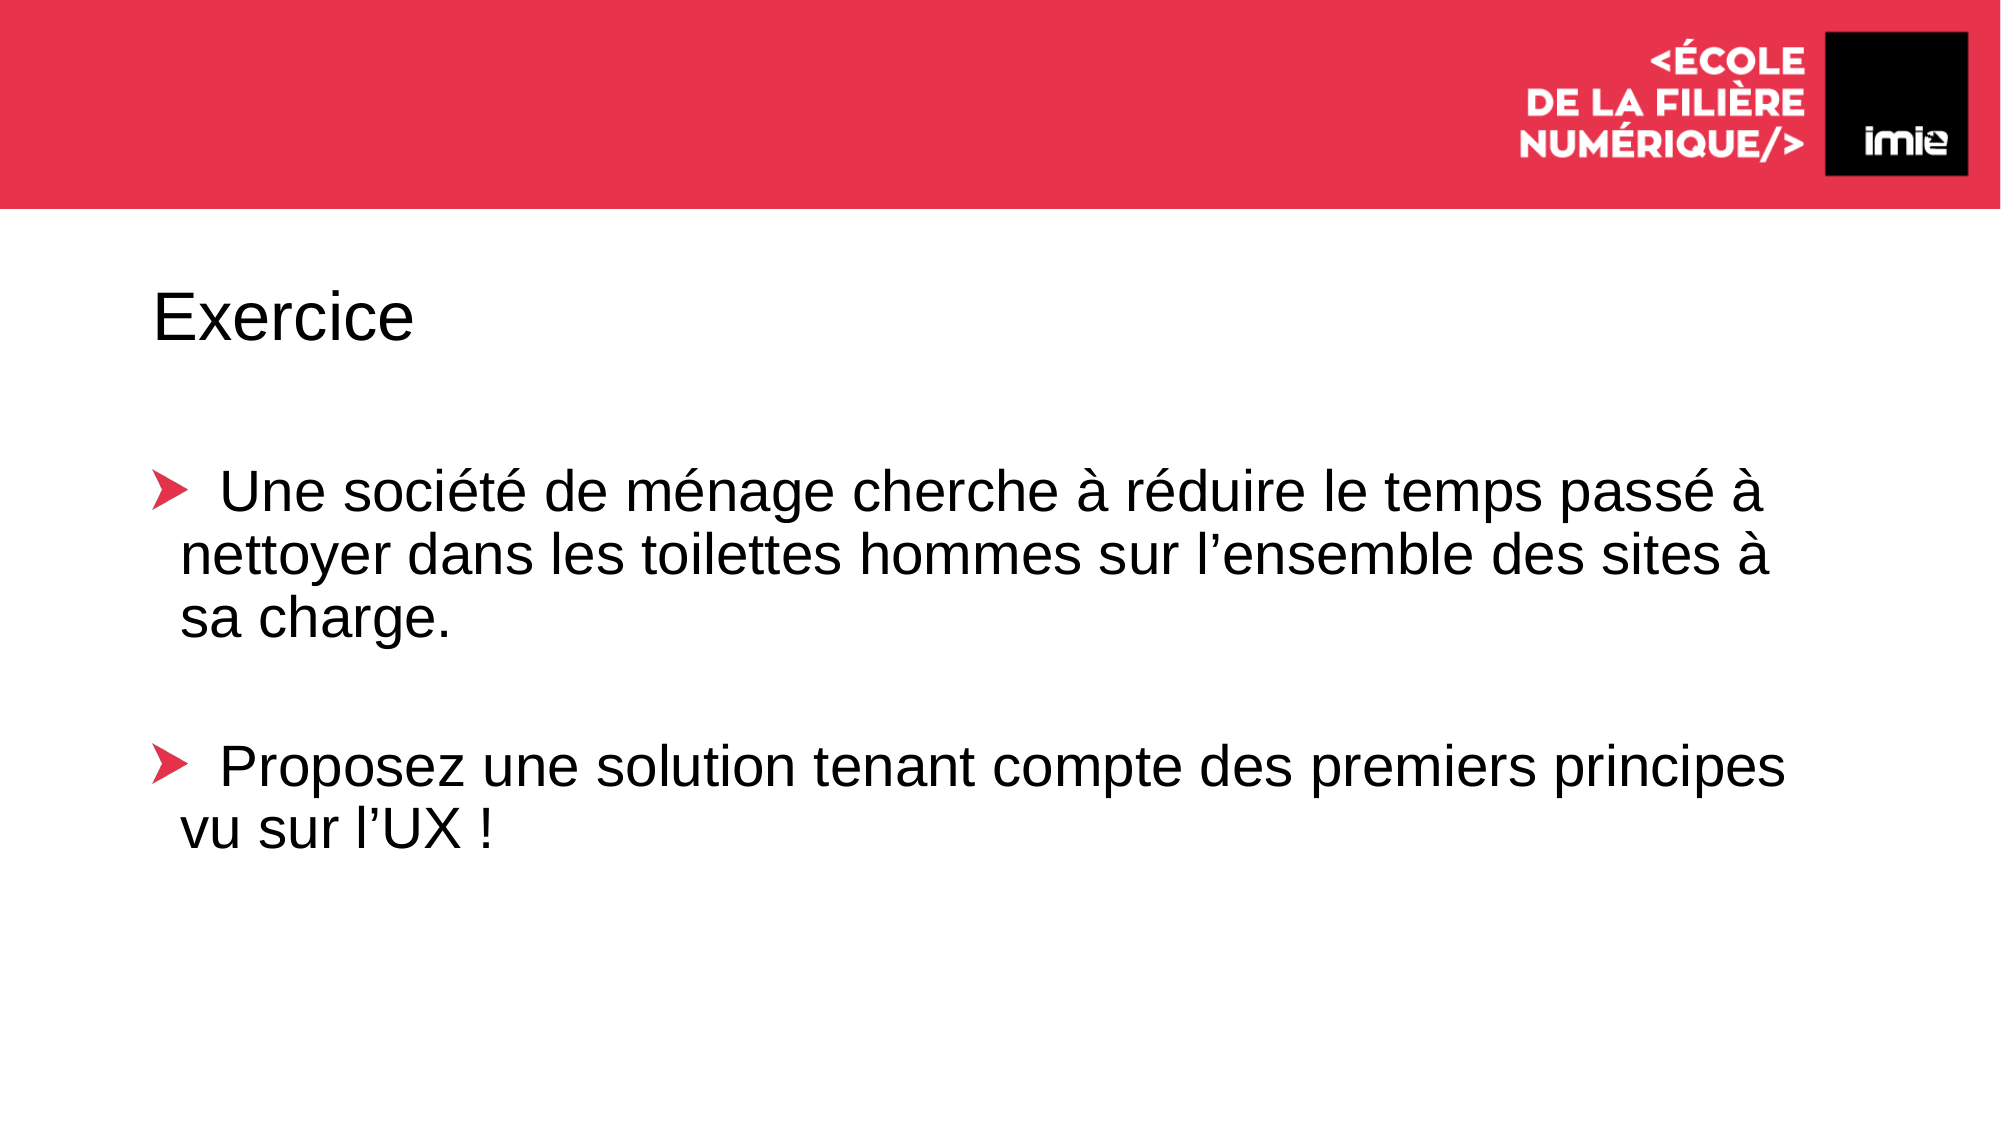

# Exercice
  Une société de ménage cherche à réduire le temps passé à nettoyer dans les toilettes hommes sur l’ensemble des sites à sa charge.
  Proposez une solution tenant compte des premiers principes vu sur l’UX !